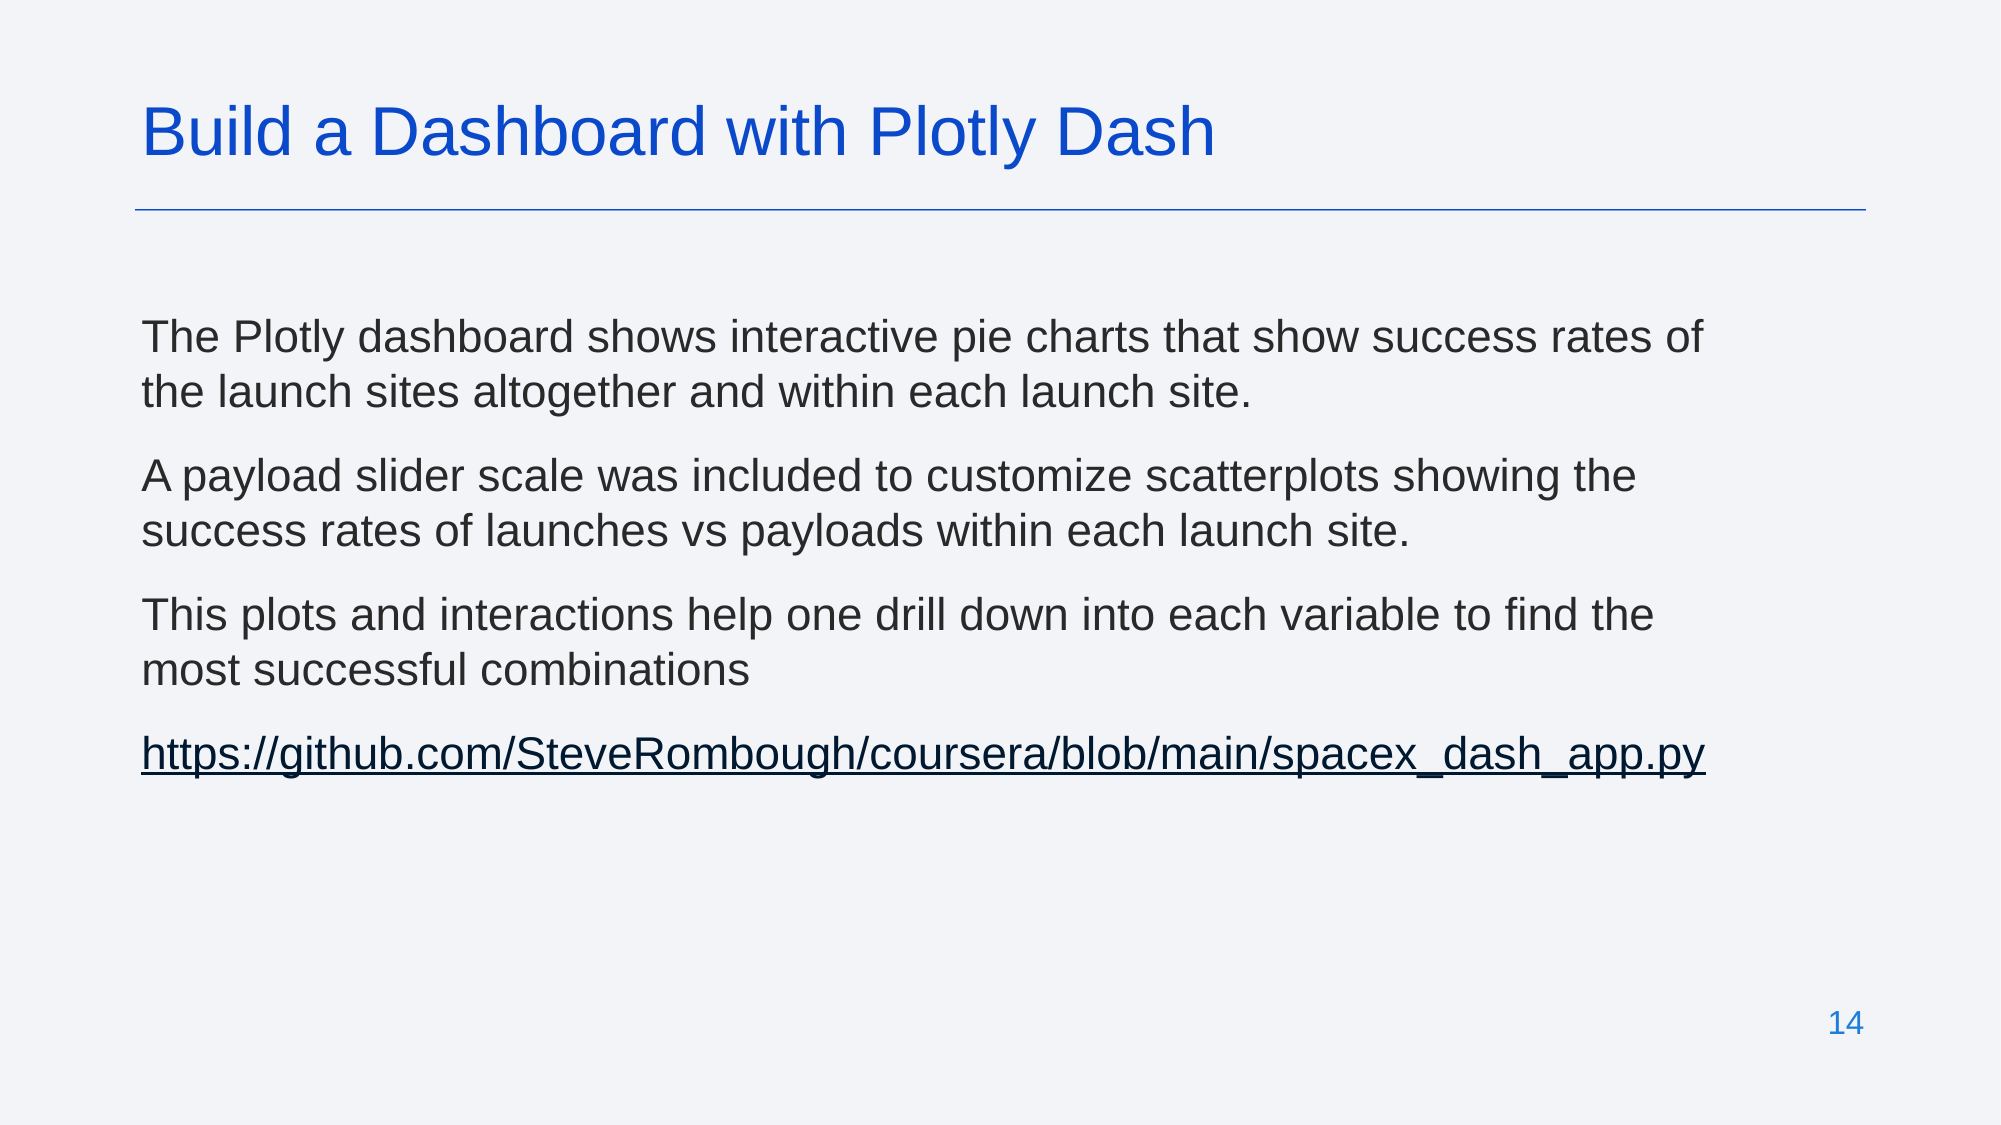

Build a Dashboard with Plotly Dash
The Plotly dashboard shows interactive pie charts that show success rates of the launch sites altogether and within each launch site.
A payload slider scale was included to customize scatterplots showing the success rates of launches vs payloads within each launch site.
This plots and interactions help one drill down into each variable to find the most successful combinations
https://github.com/SteveRombough/coursera/blob/main/spacex_dash_app.py

14